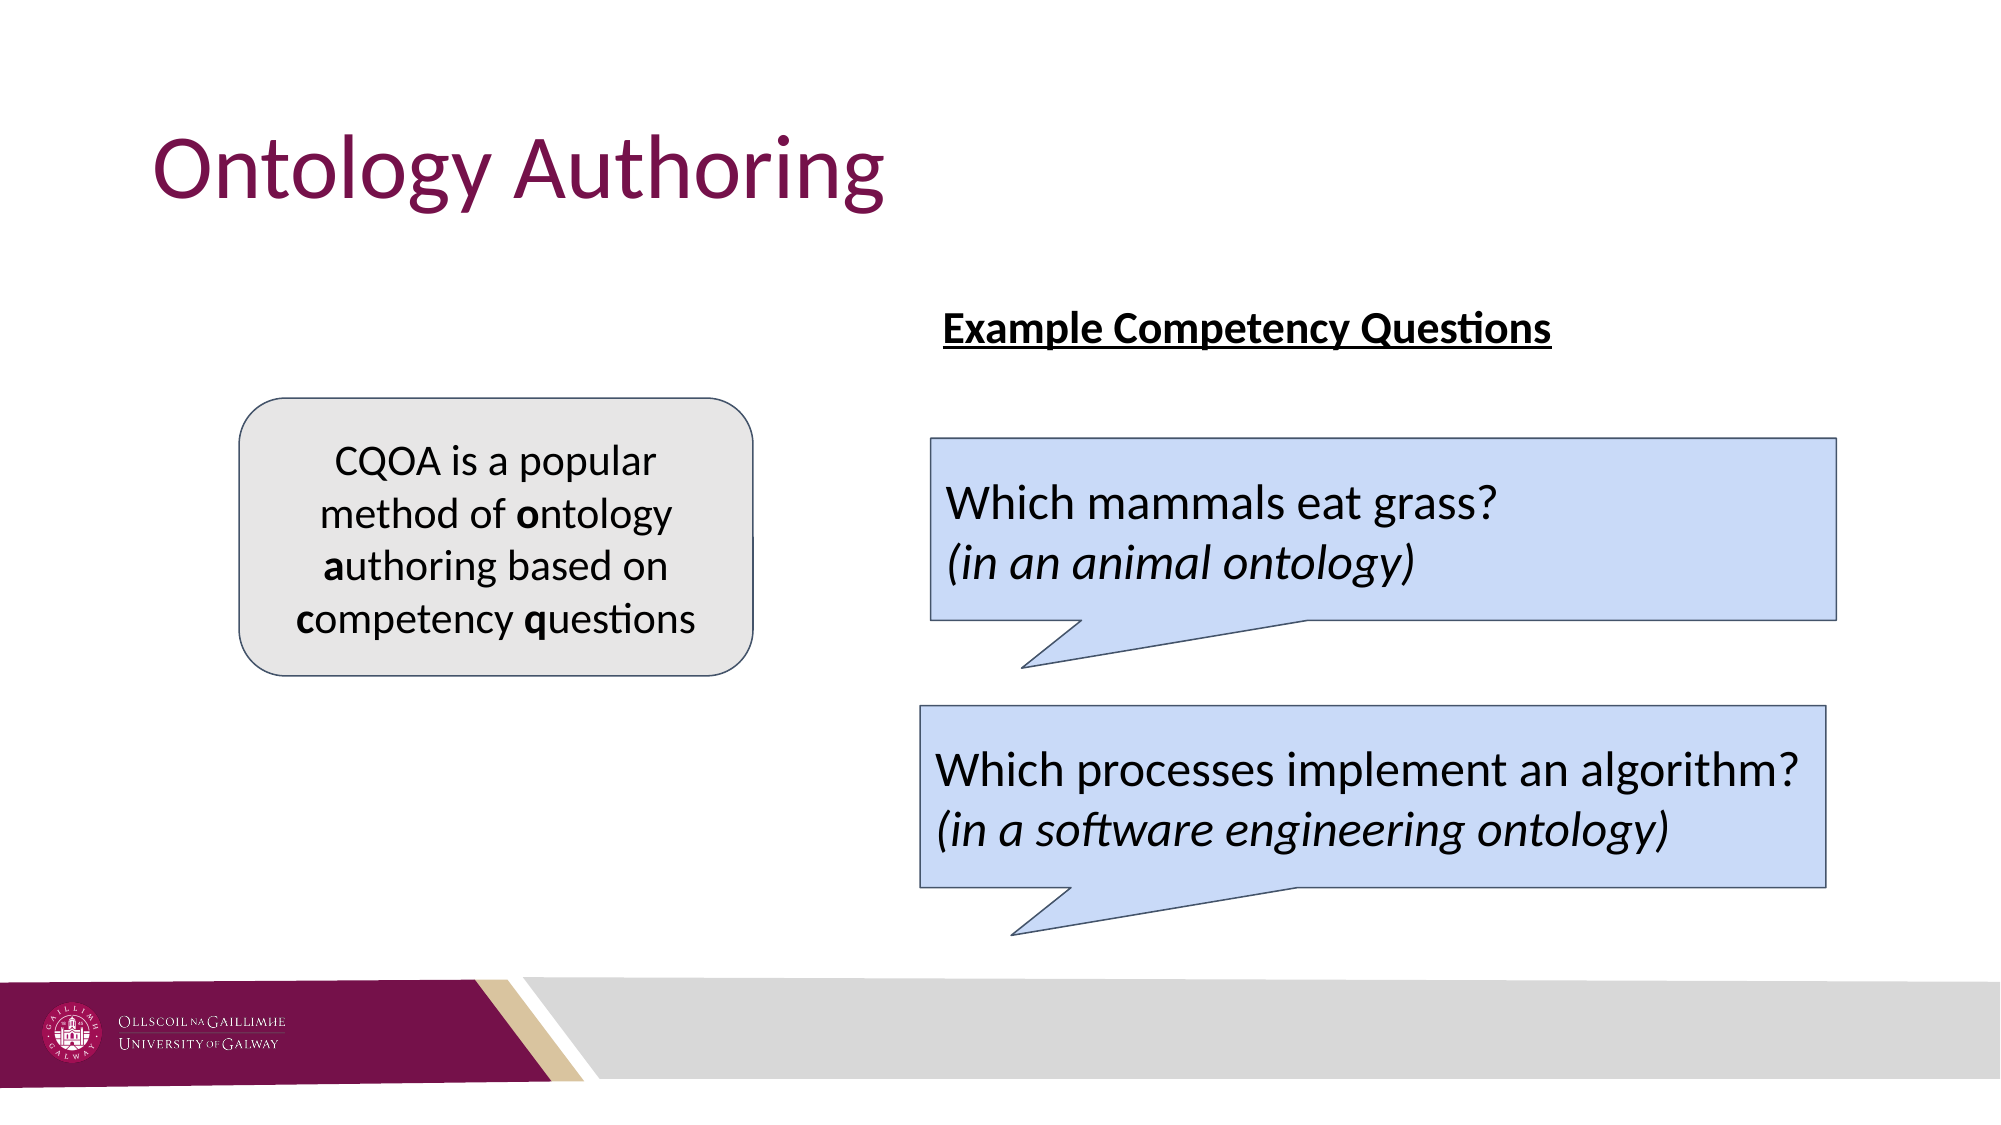

# Ontology Authoring

Example Competency Questions
CQOA is a popular method of ontology authoring based on competency questions
Which mammals eat grass?
(in an animal ontology)
Which processes implement an algorithm?
(in a software engineering ontology)